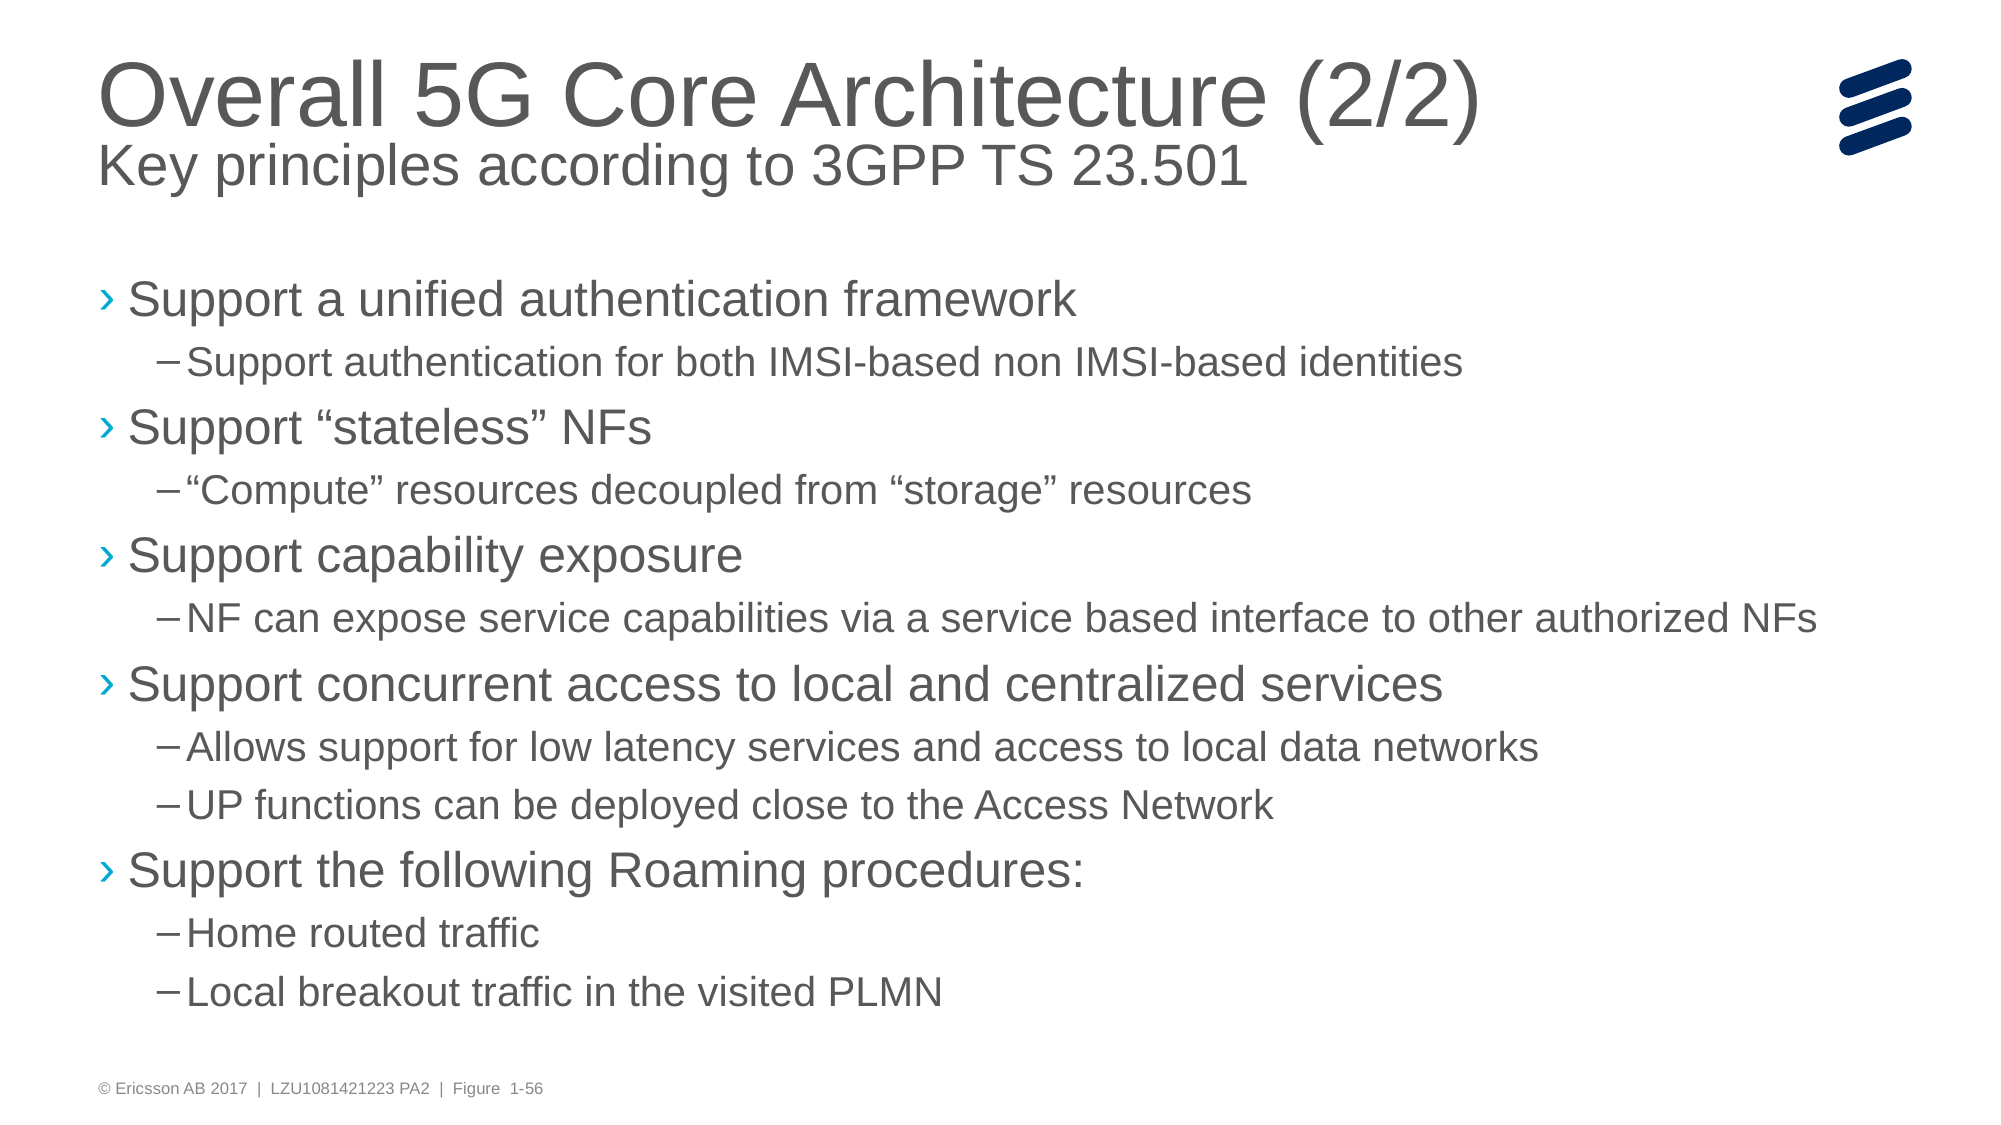

# Overall 5G Core Architecture (2/2) Key principles according to 3GPP TS 23.501
Support a unified authentication framework
Support authentication for both IMSI-based non IMSI-based identities
Support “stateless” NFs
“Compute” resources decoupled from “storage” resources
Support capability exposure
NF can expose service capabilities via a service based interface to other authorized NFs
Support concurrent access to local and centralized services
Allows support for low latency services and access to local data networks
UP functions can be deployed close to the Access Network
Support the following Roaming procedures:
Home routed traffic
Local breakout traffic in the visited PLMN